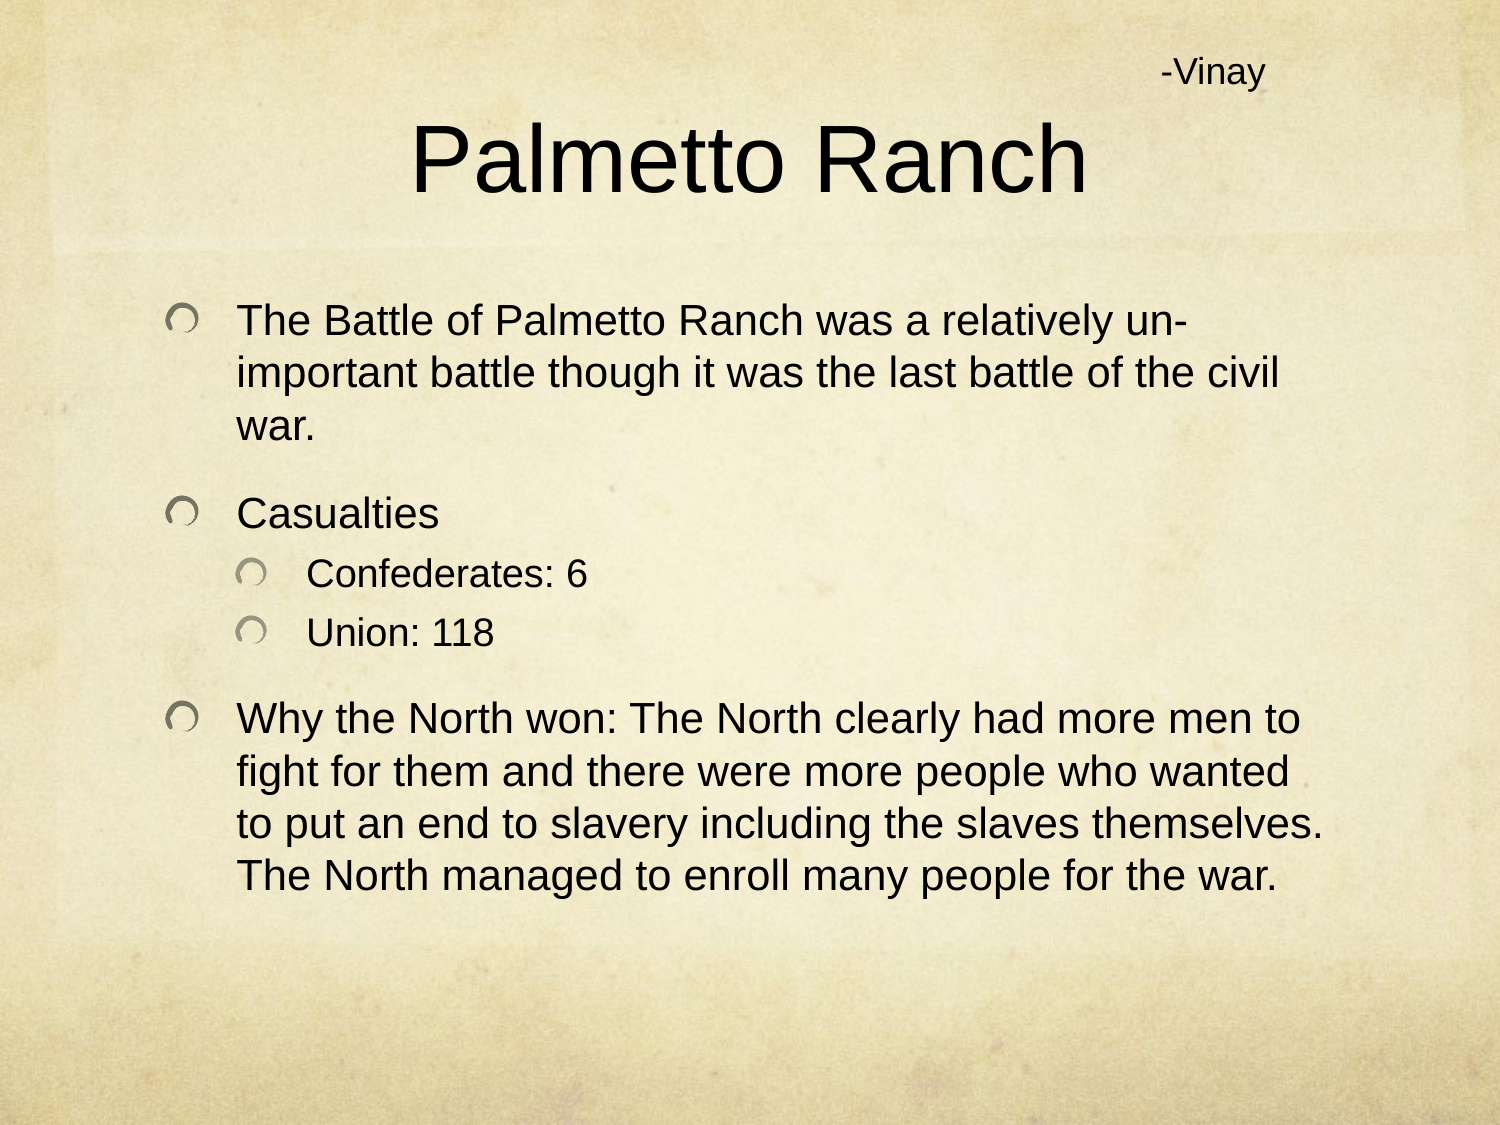

-Vinay
# Palmetto Ranch
The Battle of Palmetto Ranch was a relatively un-important battle though it was the last battle of the civil war.
Casualties
Confederates: 6
Union: 118
Why the North won: The North clearly had more men to fight for them and there were more people who wanted to put an end to slavery including the slaves themselves. The North managed to enroll many people for the war.